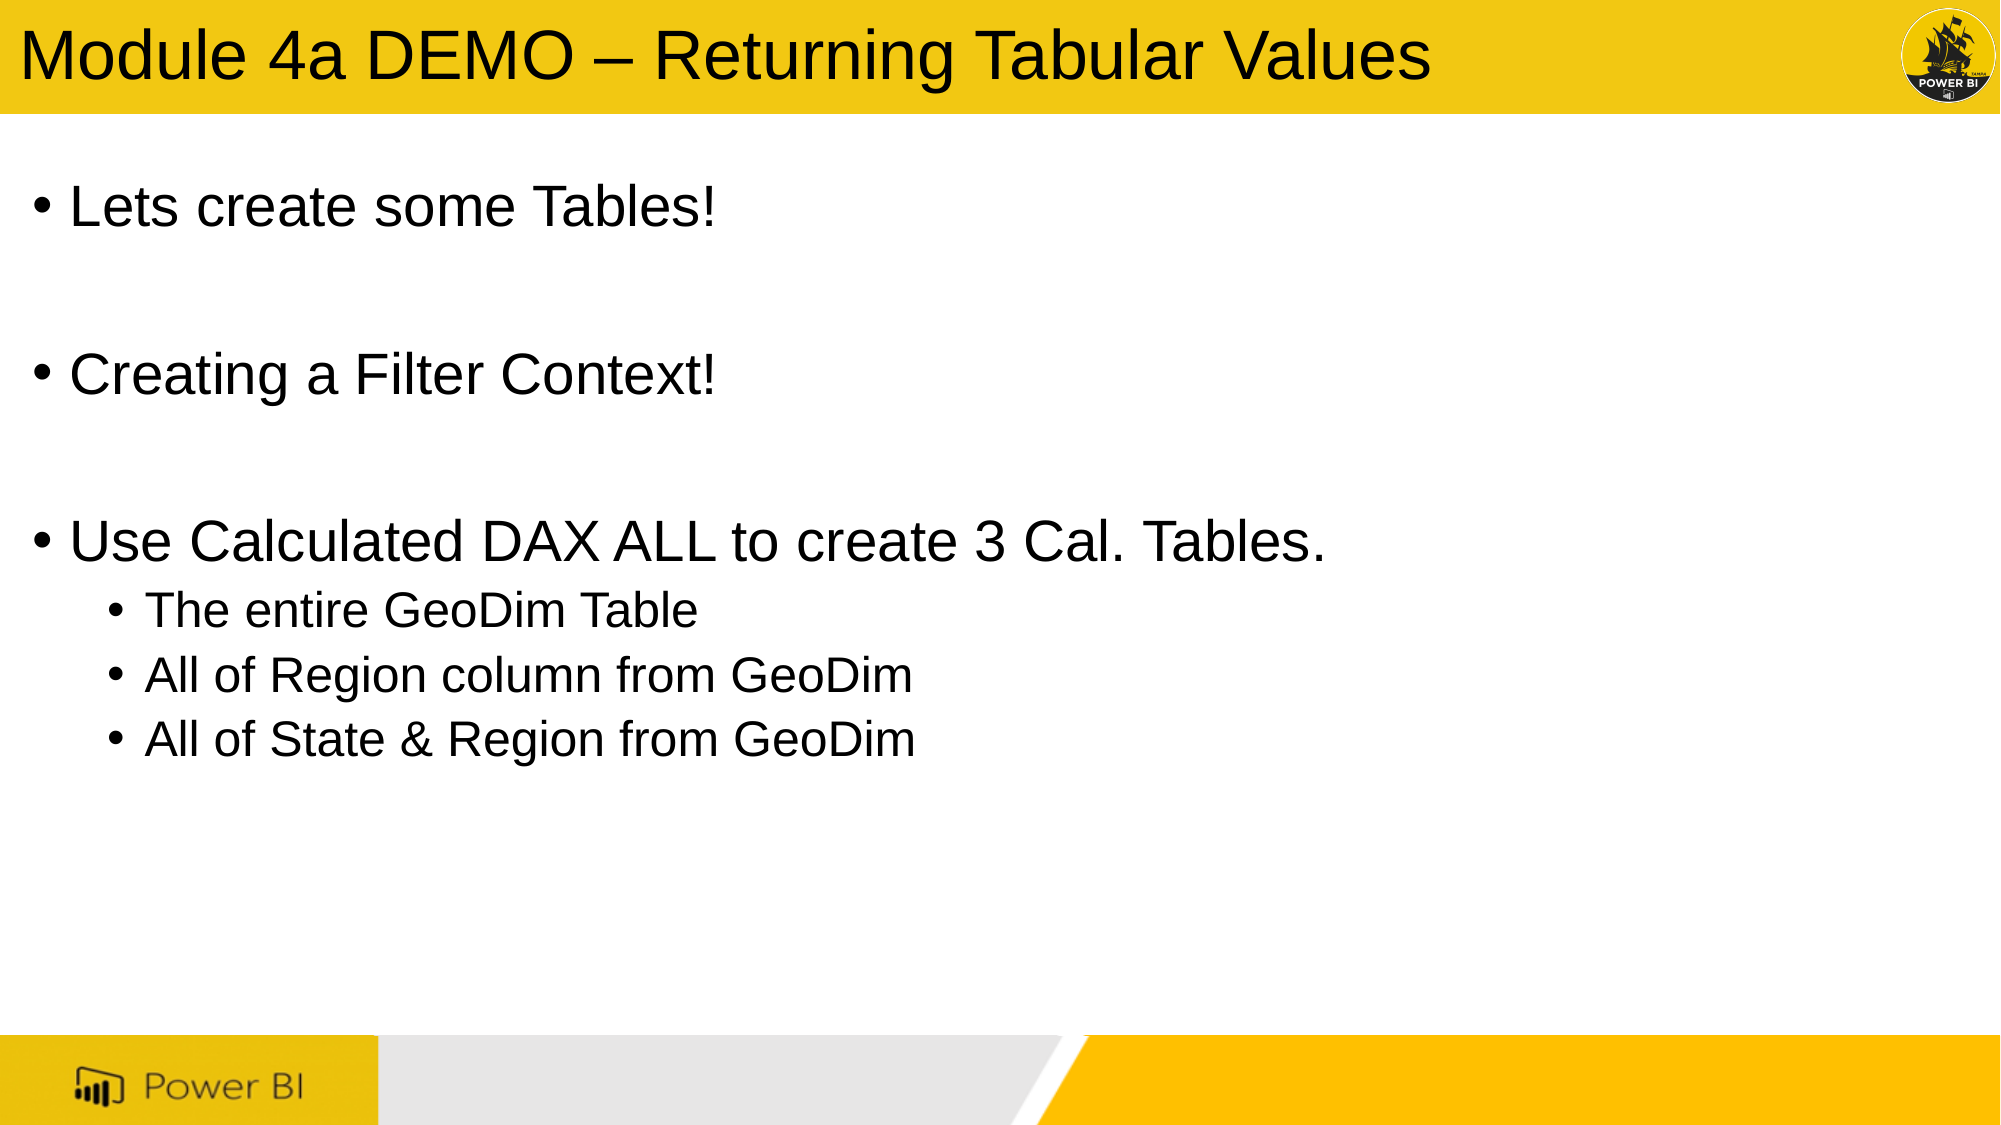

# Module 4a DEMO – Returning Tabular Values
Lets create some Tables!

Creating a Filter Context!

Use Calculated DAX ALL to create 3 Cal. Tables.
The entire GeoDim Table
All of Region column from GeoDim
All of State & Region from GeoDim